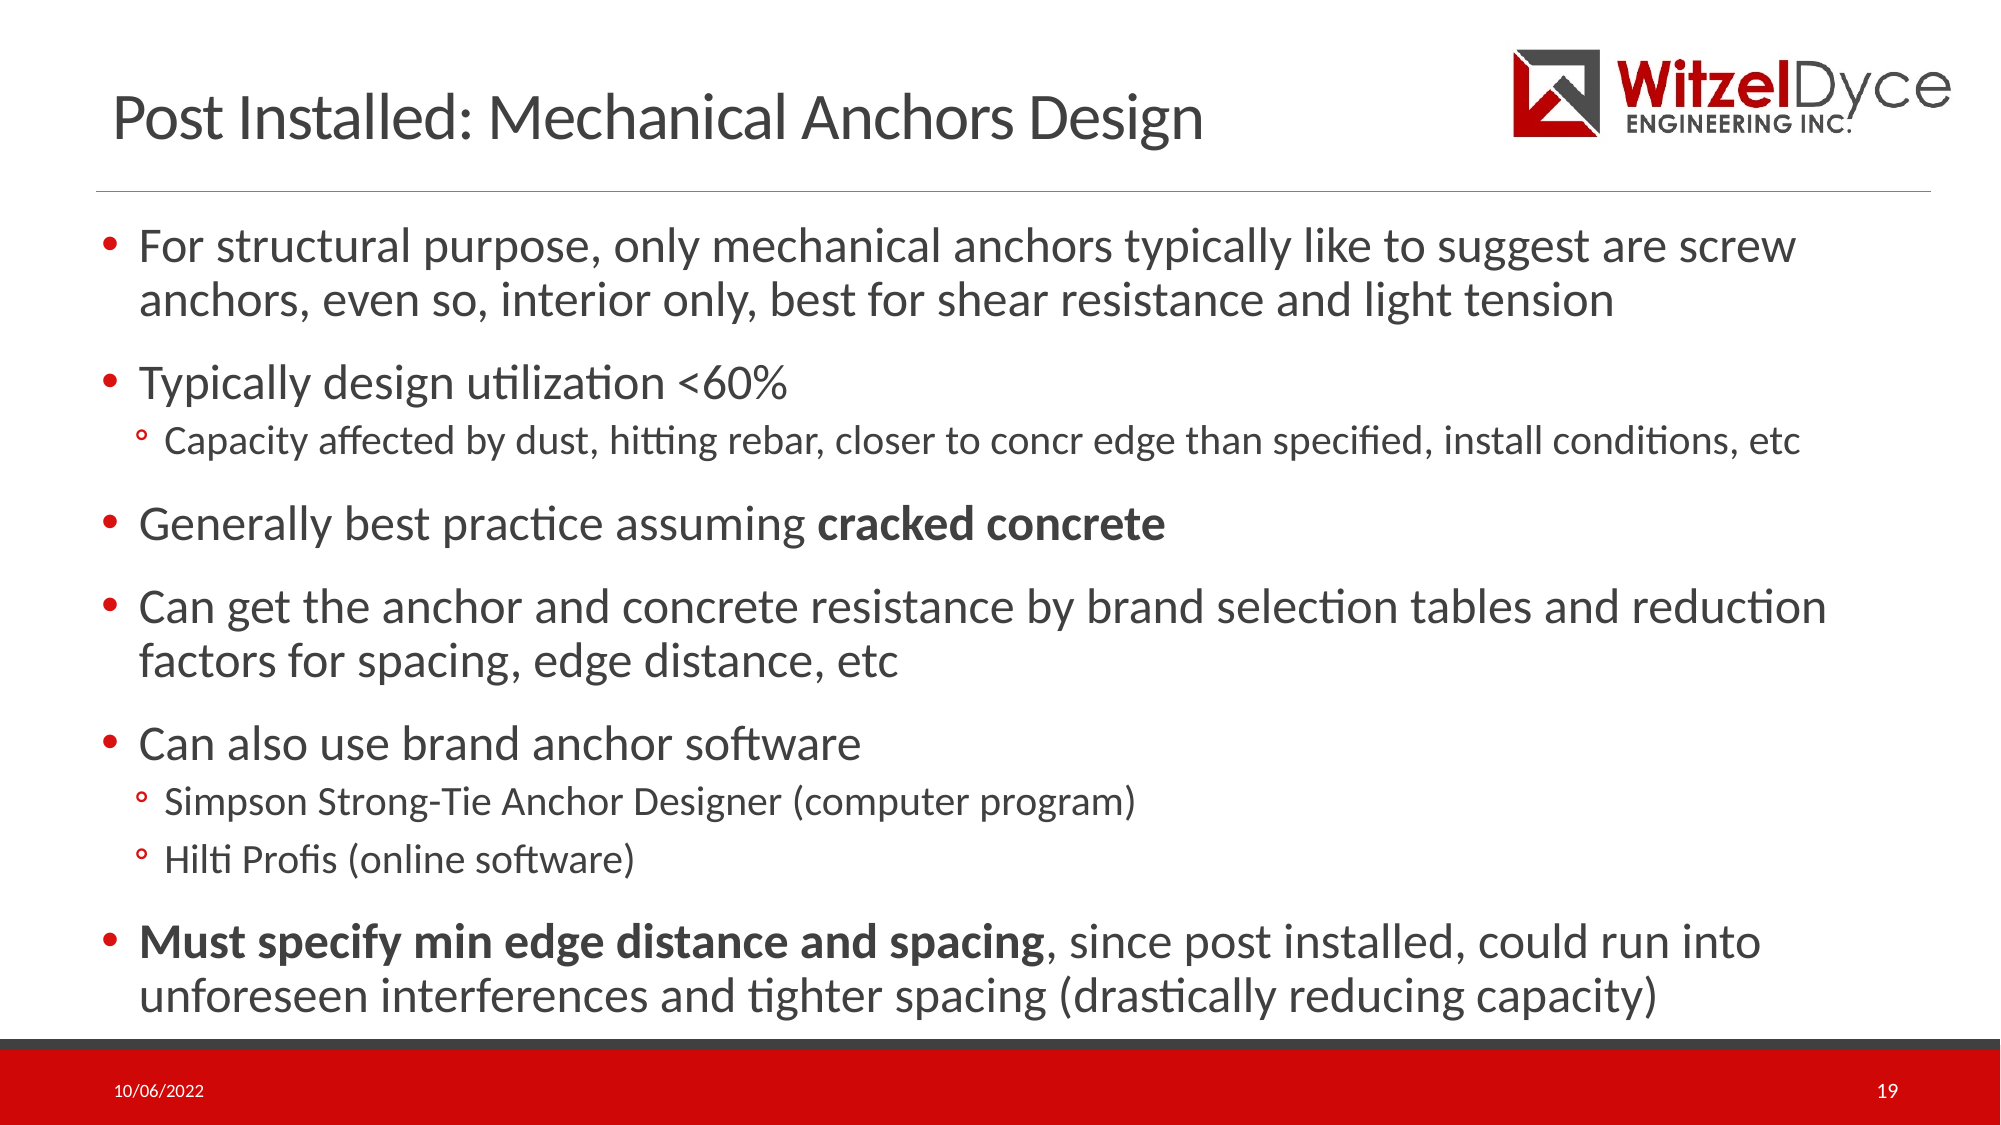

# Post Installed: Mechanical Anchors Design
For structural purpose, only mechanical anchors typically like to suggest are screw anchors, even so, interior only, best for shear resistance and light tension
Typically design utilization <60%
Capacity affected by dust, hitting rebar, closer to concr edge than specified, install conditions, etc
Generally best practice assuming cracked concrete
Can get the anchor and concrete resistance by brand selection tables and reduction factors for spacing, edge distance, etc
Can also use brand anchor software
Simpson Strong-Tie Anchor Designer (computer program)
Hilti Profis (online software)
Must specify min edge distance and spacing, since post installed, could run into unforeseen interferences and tighter spacing (drastically reducing capacity)